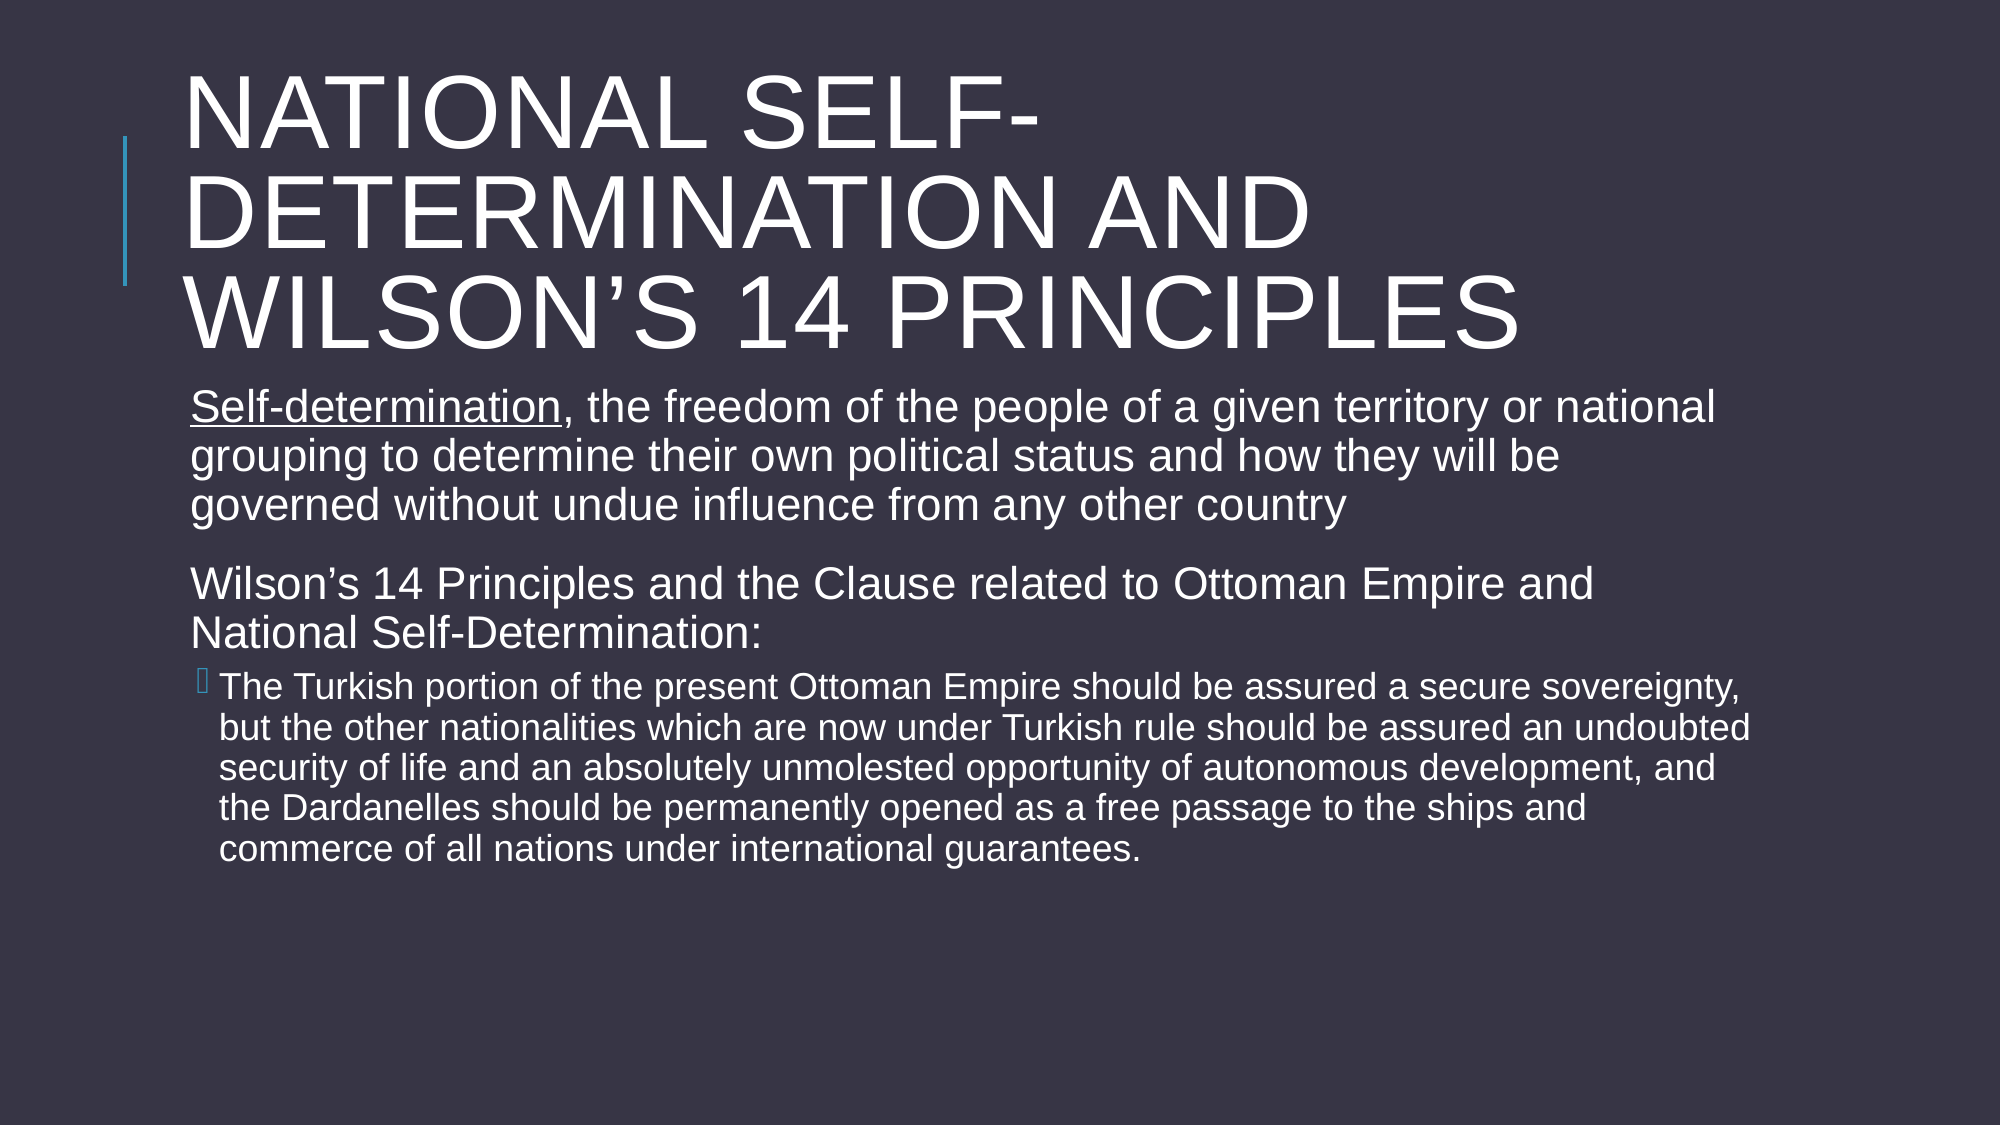

# NatIonal Self-DetermInatIon and WIlson’s 14 PrIncIples
Self-determination, the freedom of the people of a given territory or national grouping to determine their own political status and how they will be governed without undue influence from any other country
Wilson’s 14 Principles and the Clause related to Ottoman Empire and National Self-Determination:
The Turkish portion of the present Ottoman Empire should be assured a secure sovereignty, but the other nationalities which are now under Turkish rule should be assured an undoubted security of life and an absolutely unmolested opportunity of autonomous development, and the Dardanelles should be permanently opened as a free passage to the ships and commerce of all nations under international guarantees.